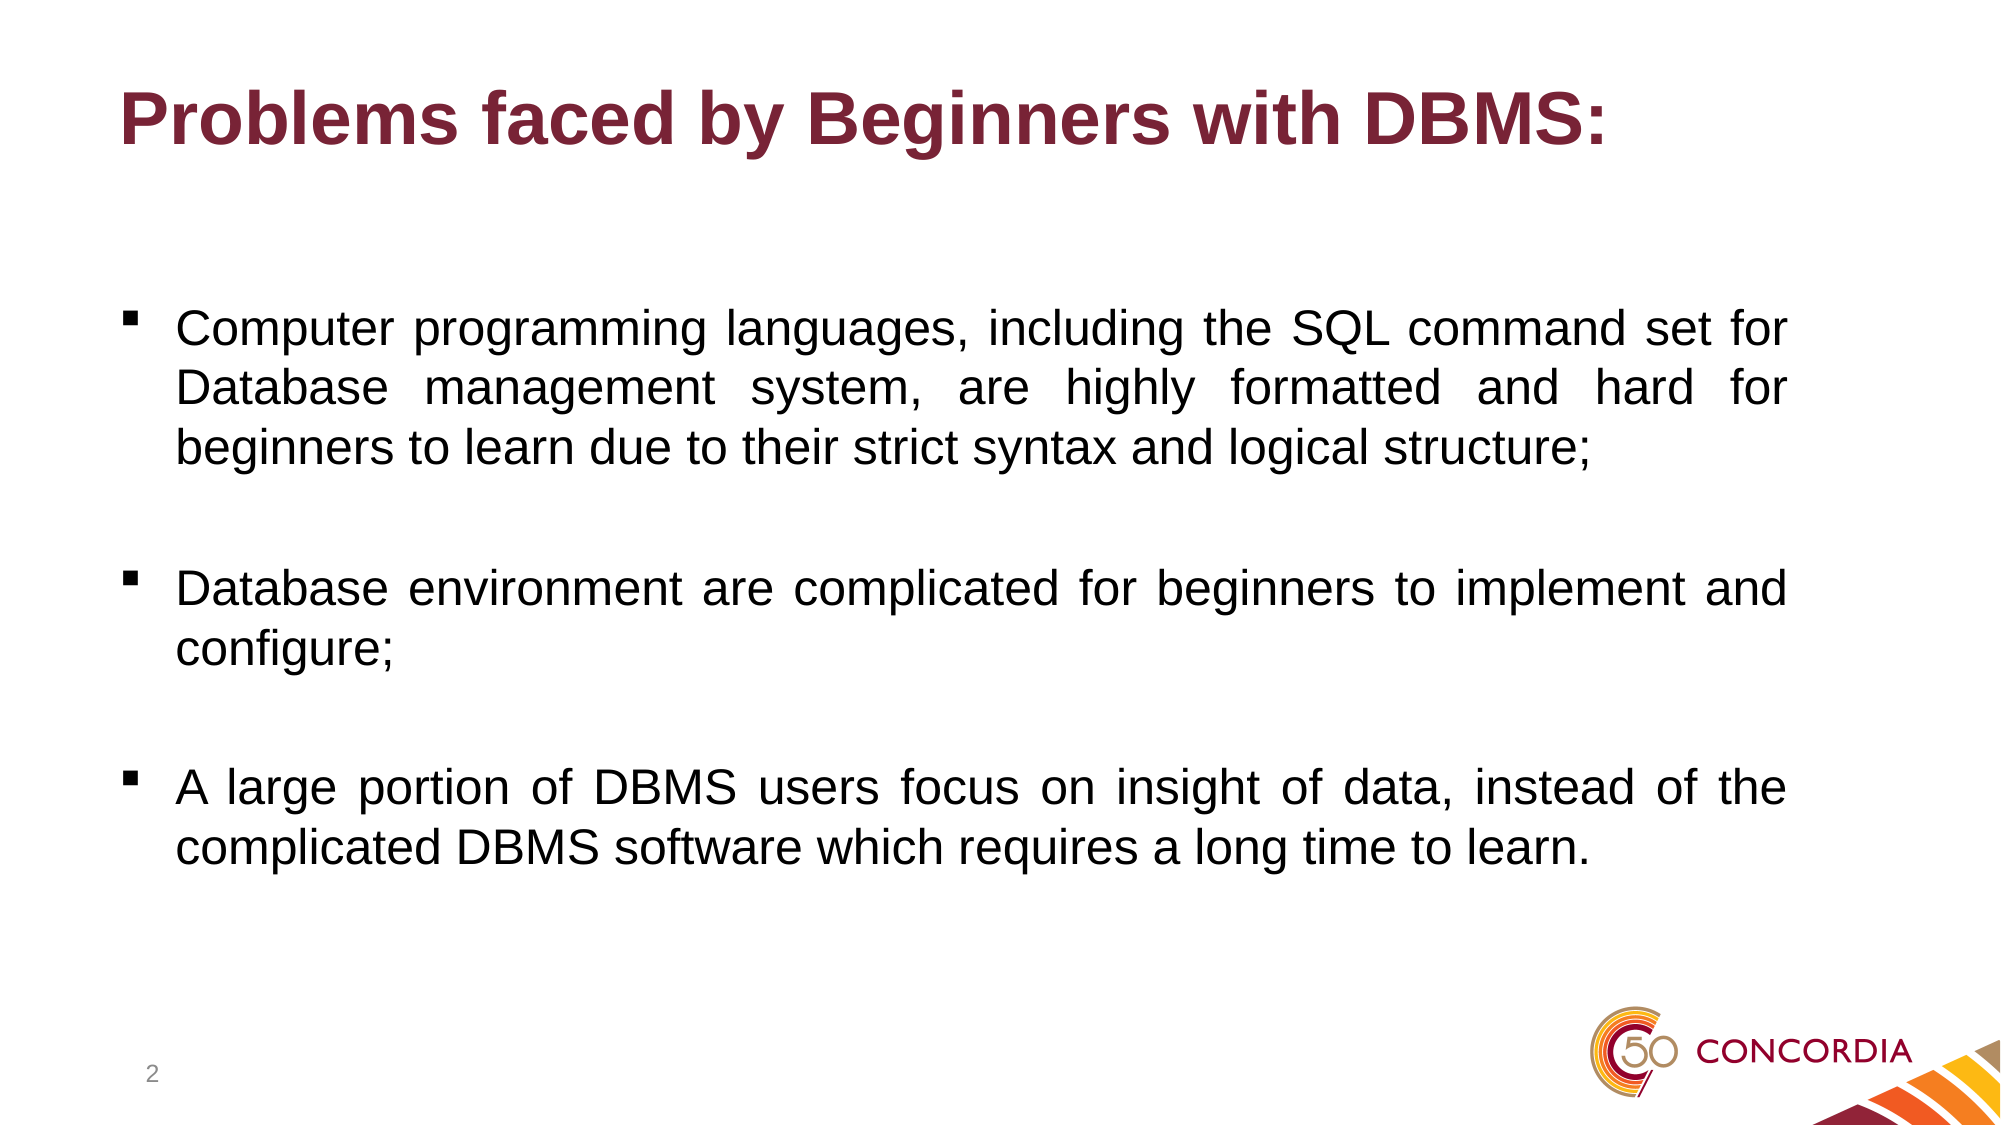

# Problems faced by Beginners with DBMS:
Computer programming languages, including the SQL command set for Database management system, are highly formatted and hard for beginners to learn due to their strict syntax and logical structure;

Database environment are complicated for beginners to implement and configure;

A large portion of DBMS users focus on insight of data, instead of the complicated DBMS software which requires a long time to learn.

2